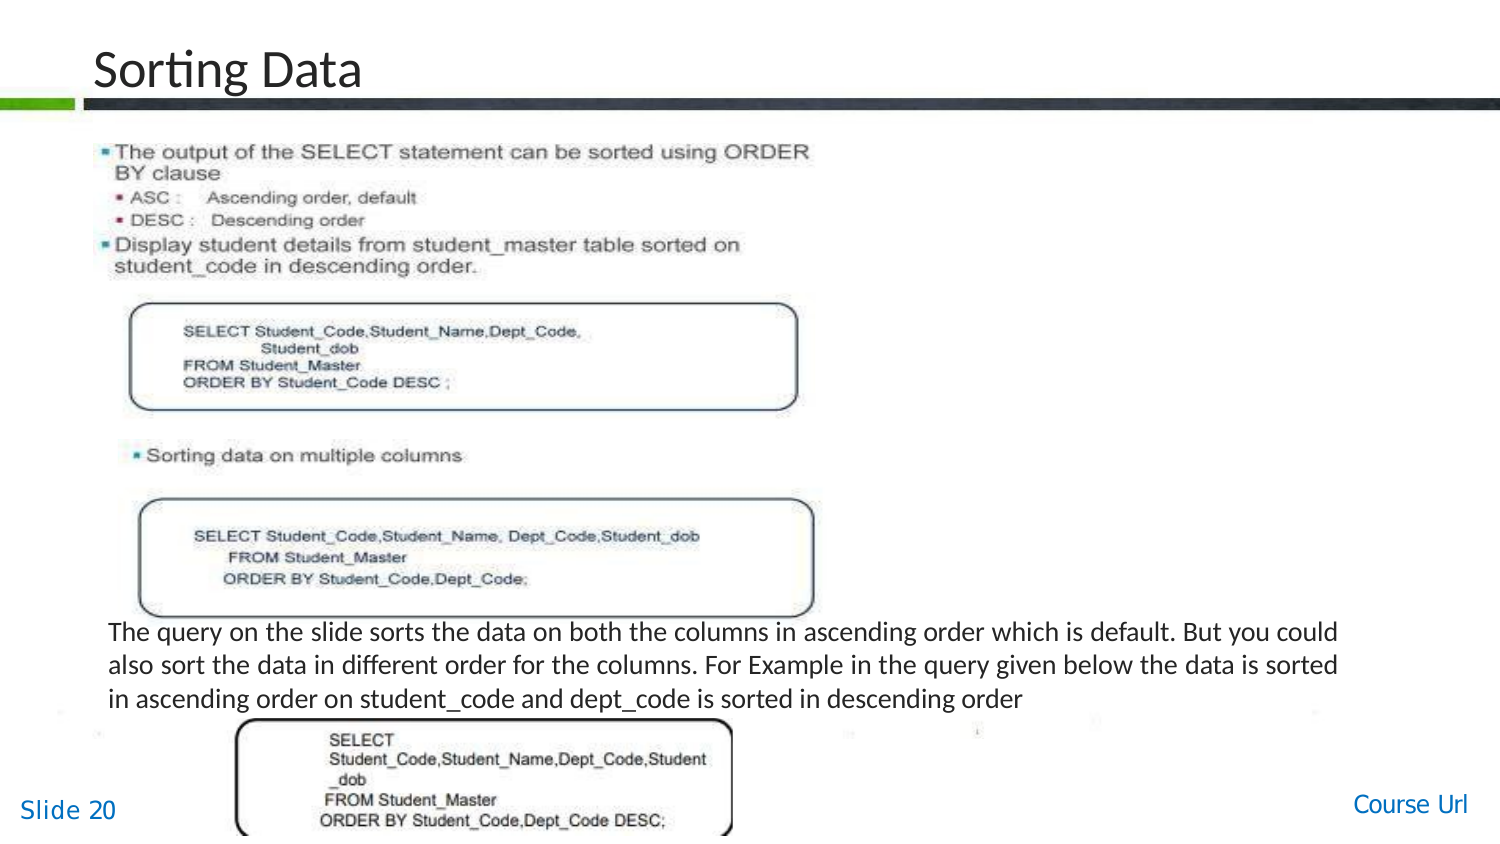

# Sorting Data

The query on the slide sorts the data on both the columns in ascending order which is default. But you could  also sort the data in different order for the columns. For Example in the query given below the data is sorted  in ascending order on student_code and dept_code is sorted in descending order

Course Url
Slide 20